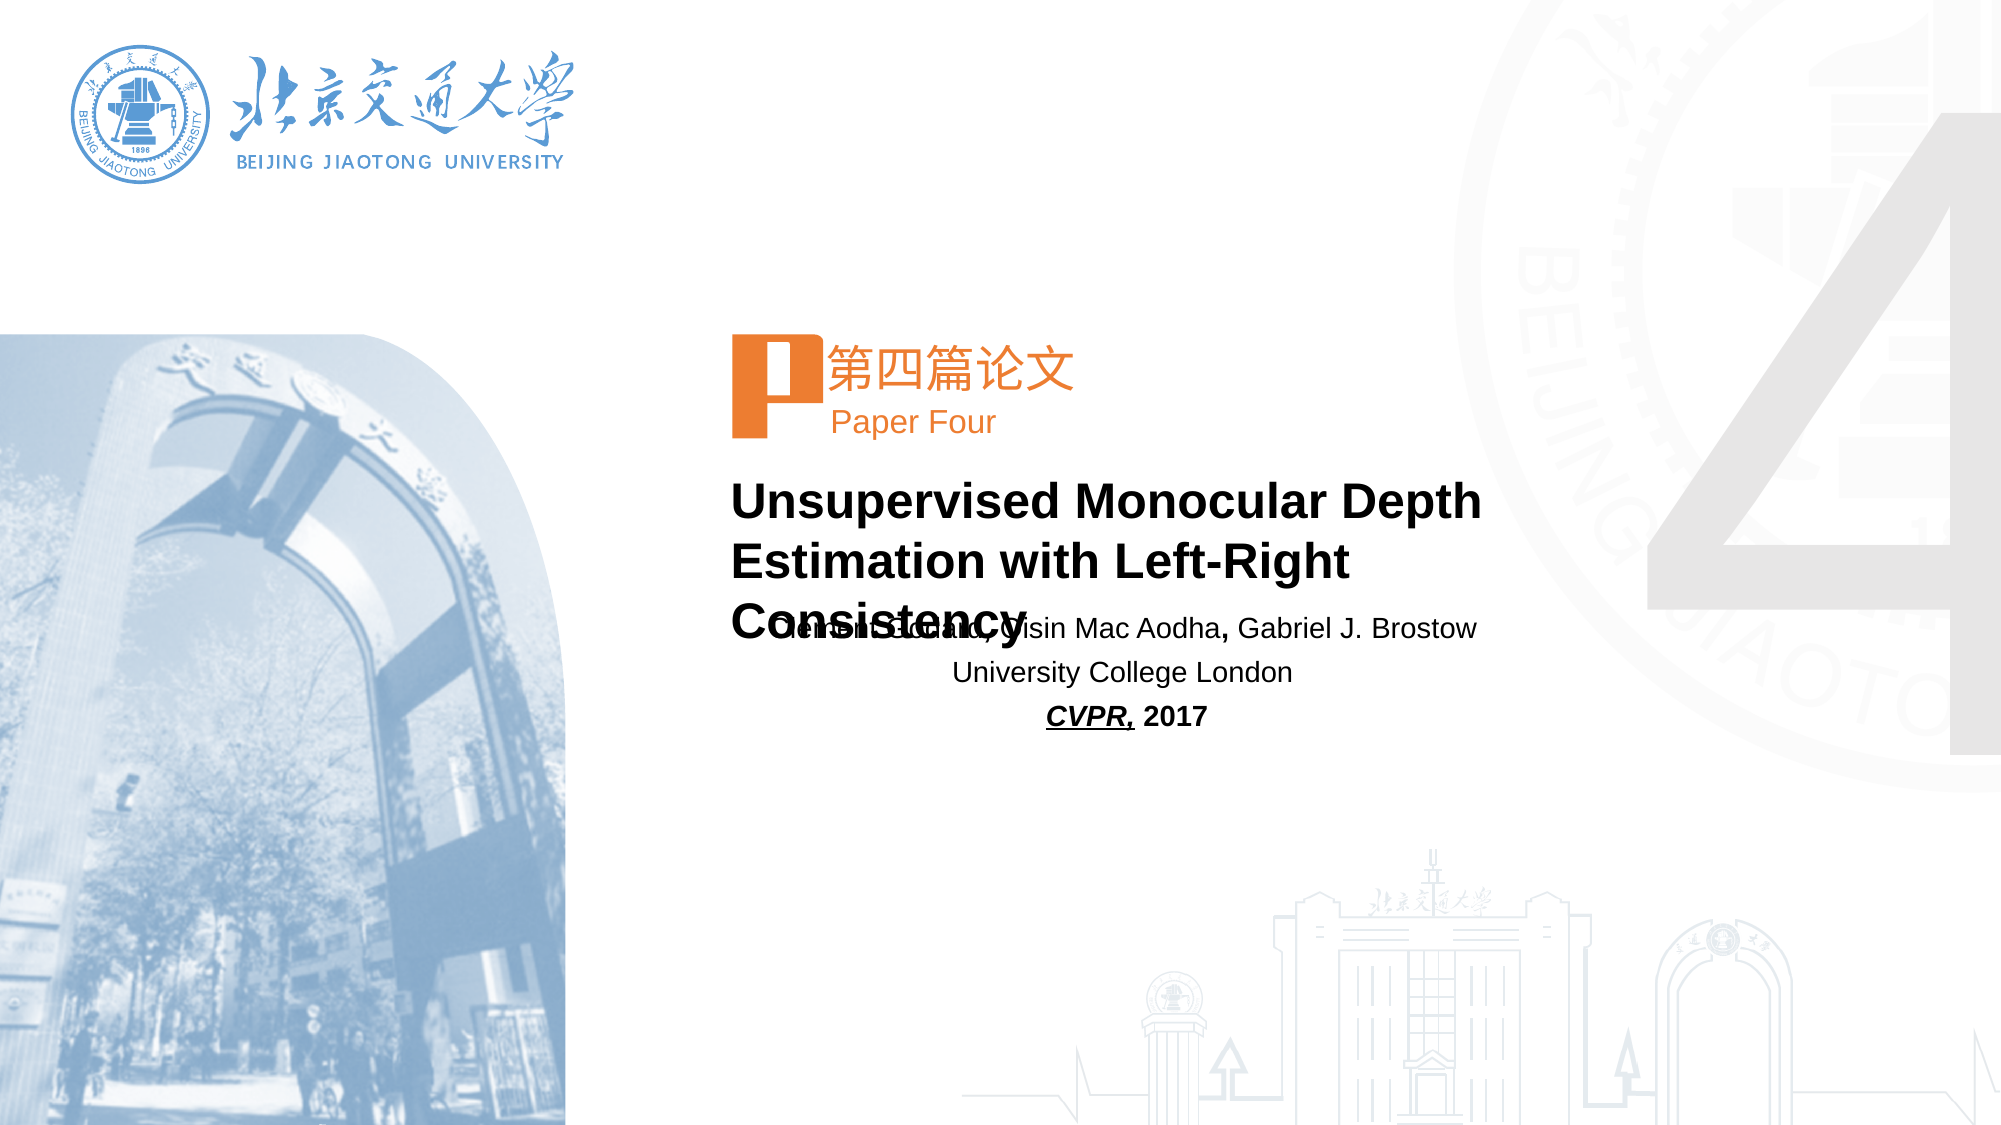

Clément Godard, Oisin Mac Aodha, Gabriel J. Brostow
University College London
 CVPR, 2017